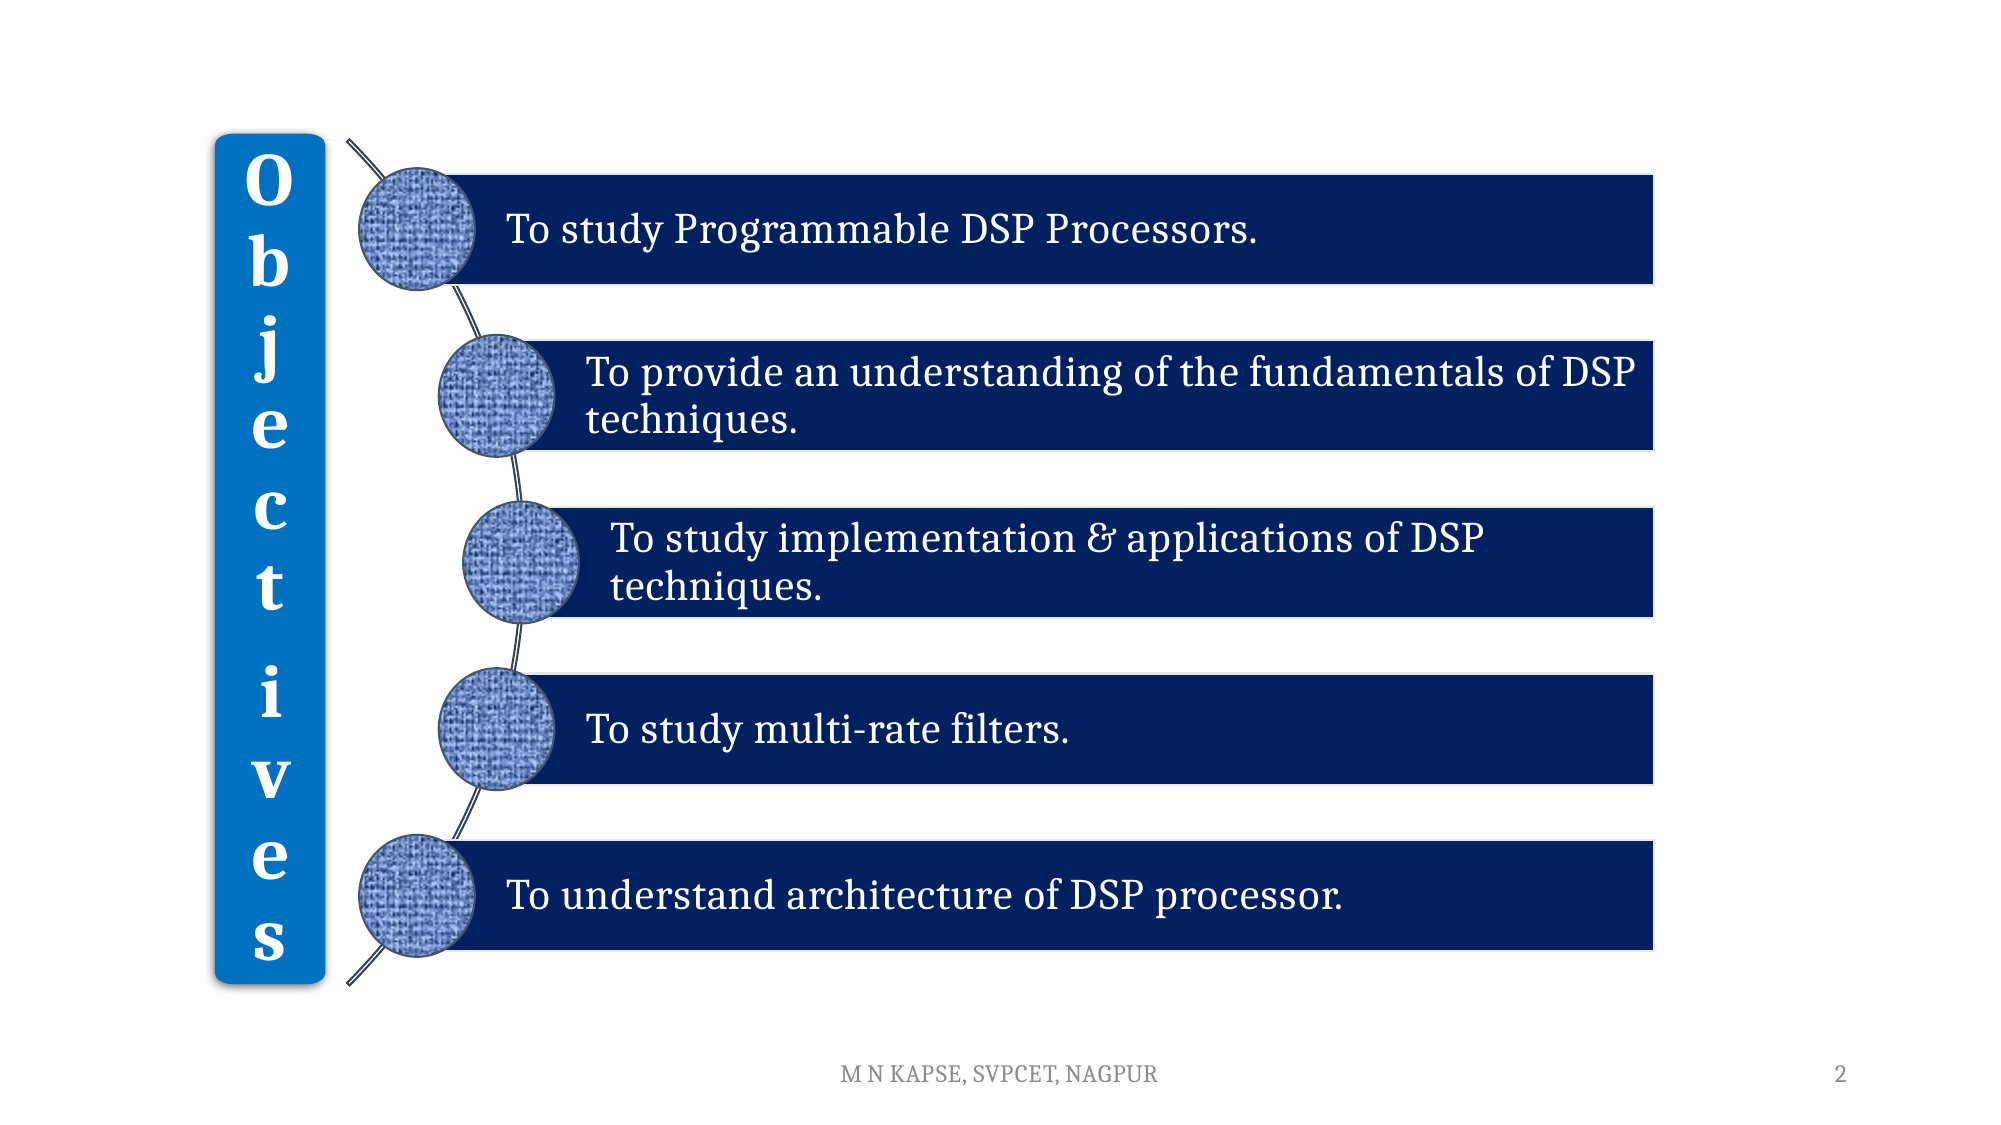

To study Programmable DSP Processors.
To provide an understanding of the fundamentals of DSP techniques.
To study implementation & applications of DSP techniques.
To study multi-rate filters.
To understand architecture of DSP processor.
Object
ives
M N KAPSE, SVPCET, NAGPUR
2